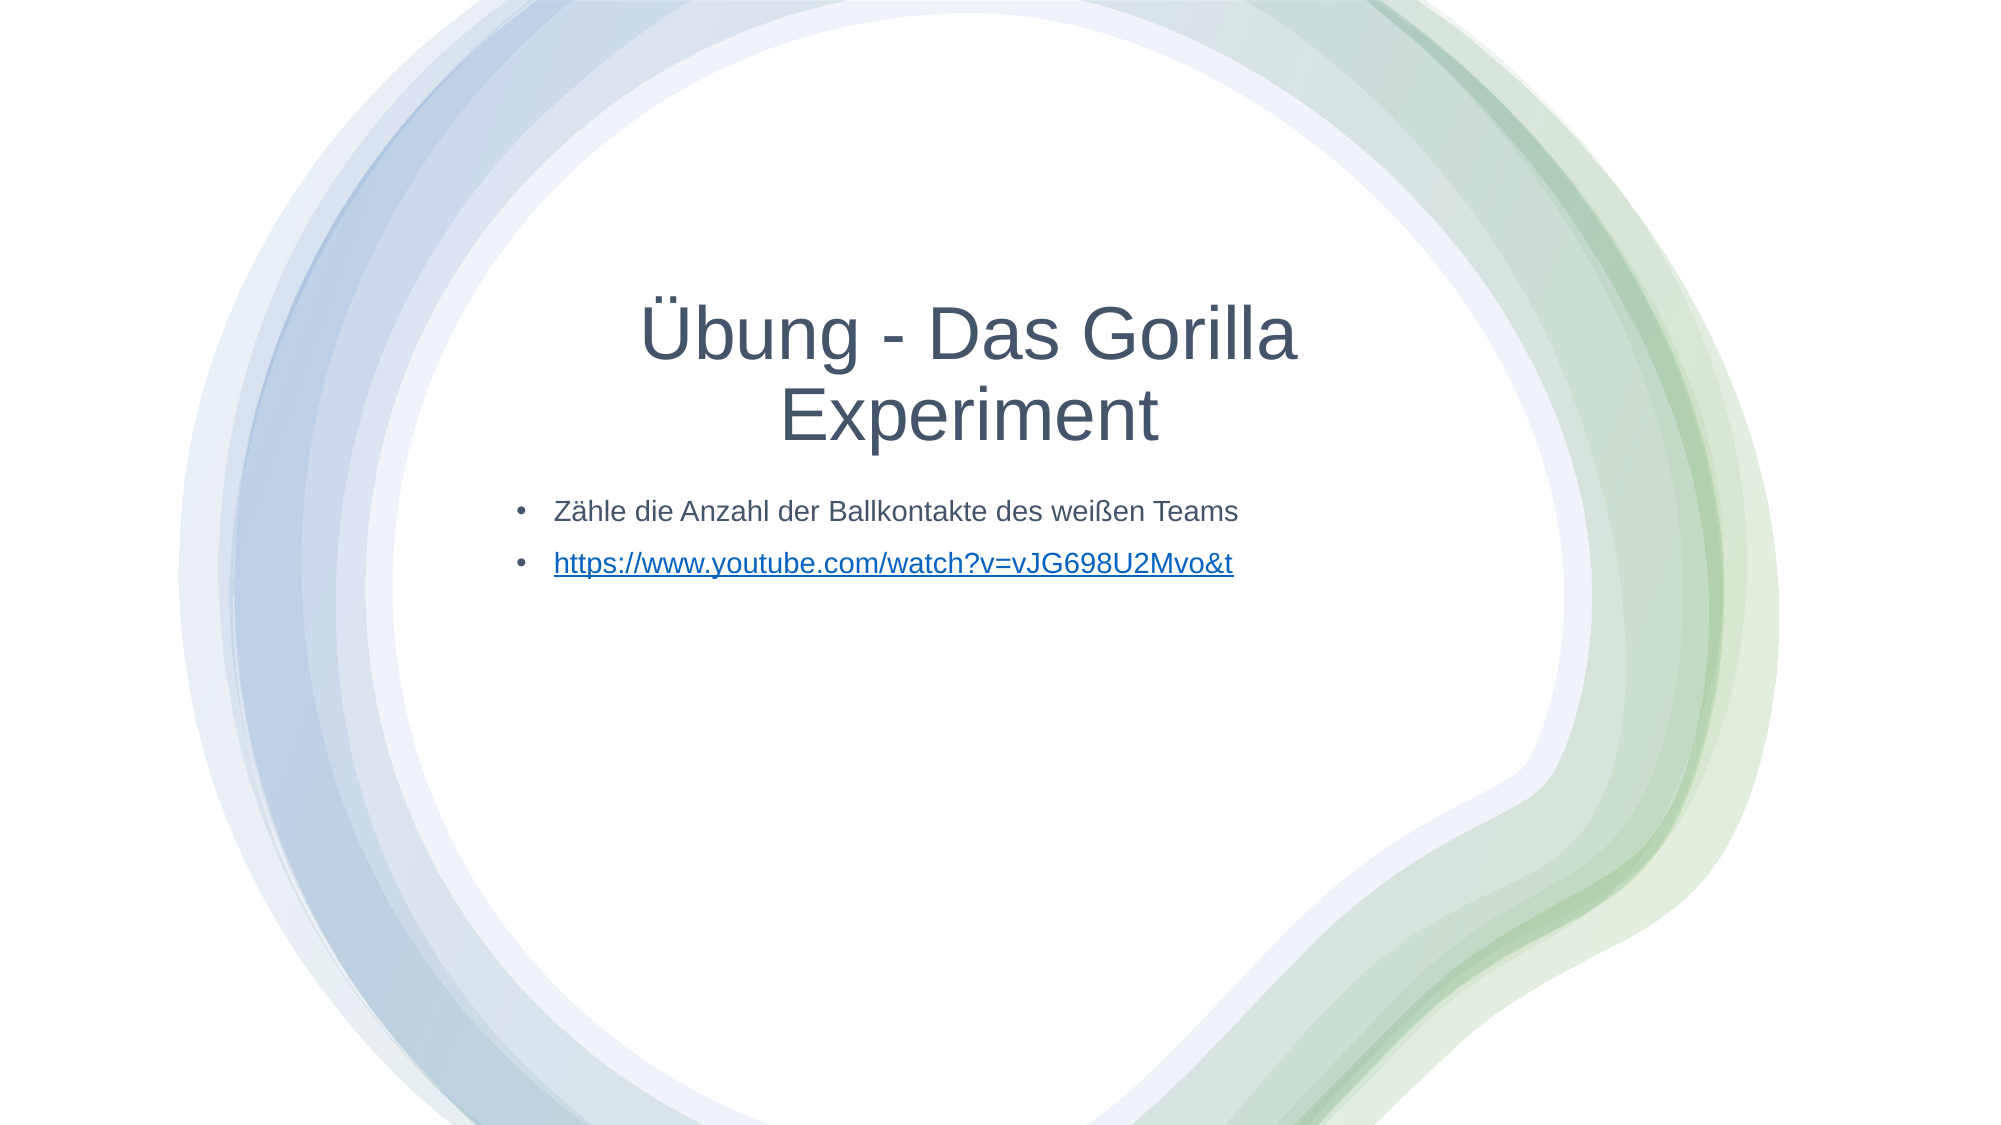

# Übung - Das Gorilla Experiment
Zähle die Anzahl der Ballkontakte des weißen Teams
https://www.youtube.com/watch?v=vJG698U2Mvo&t